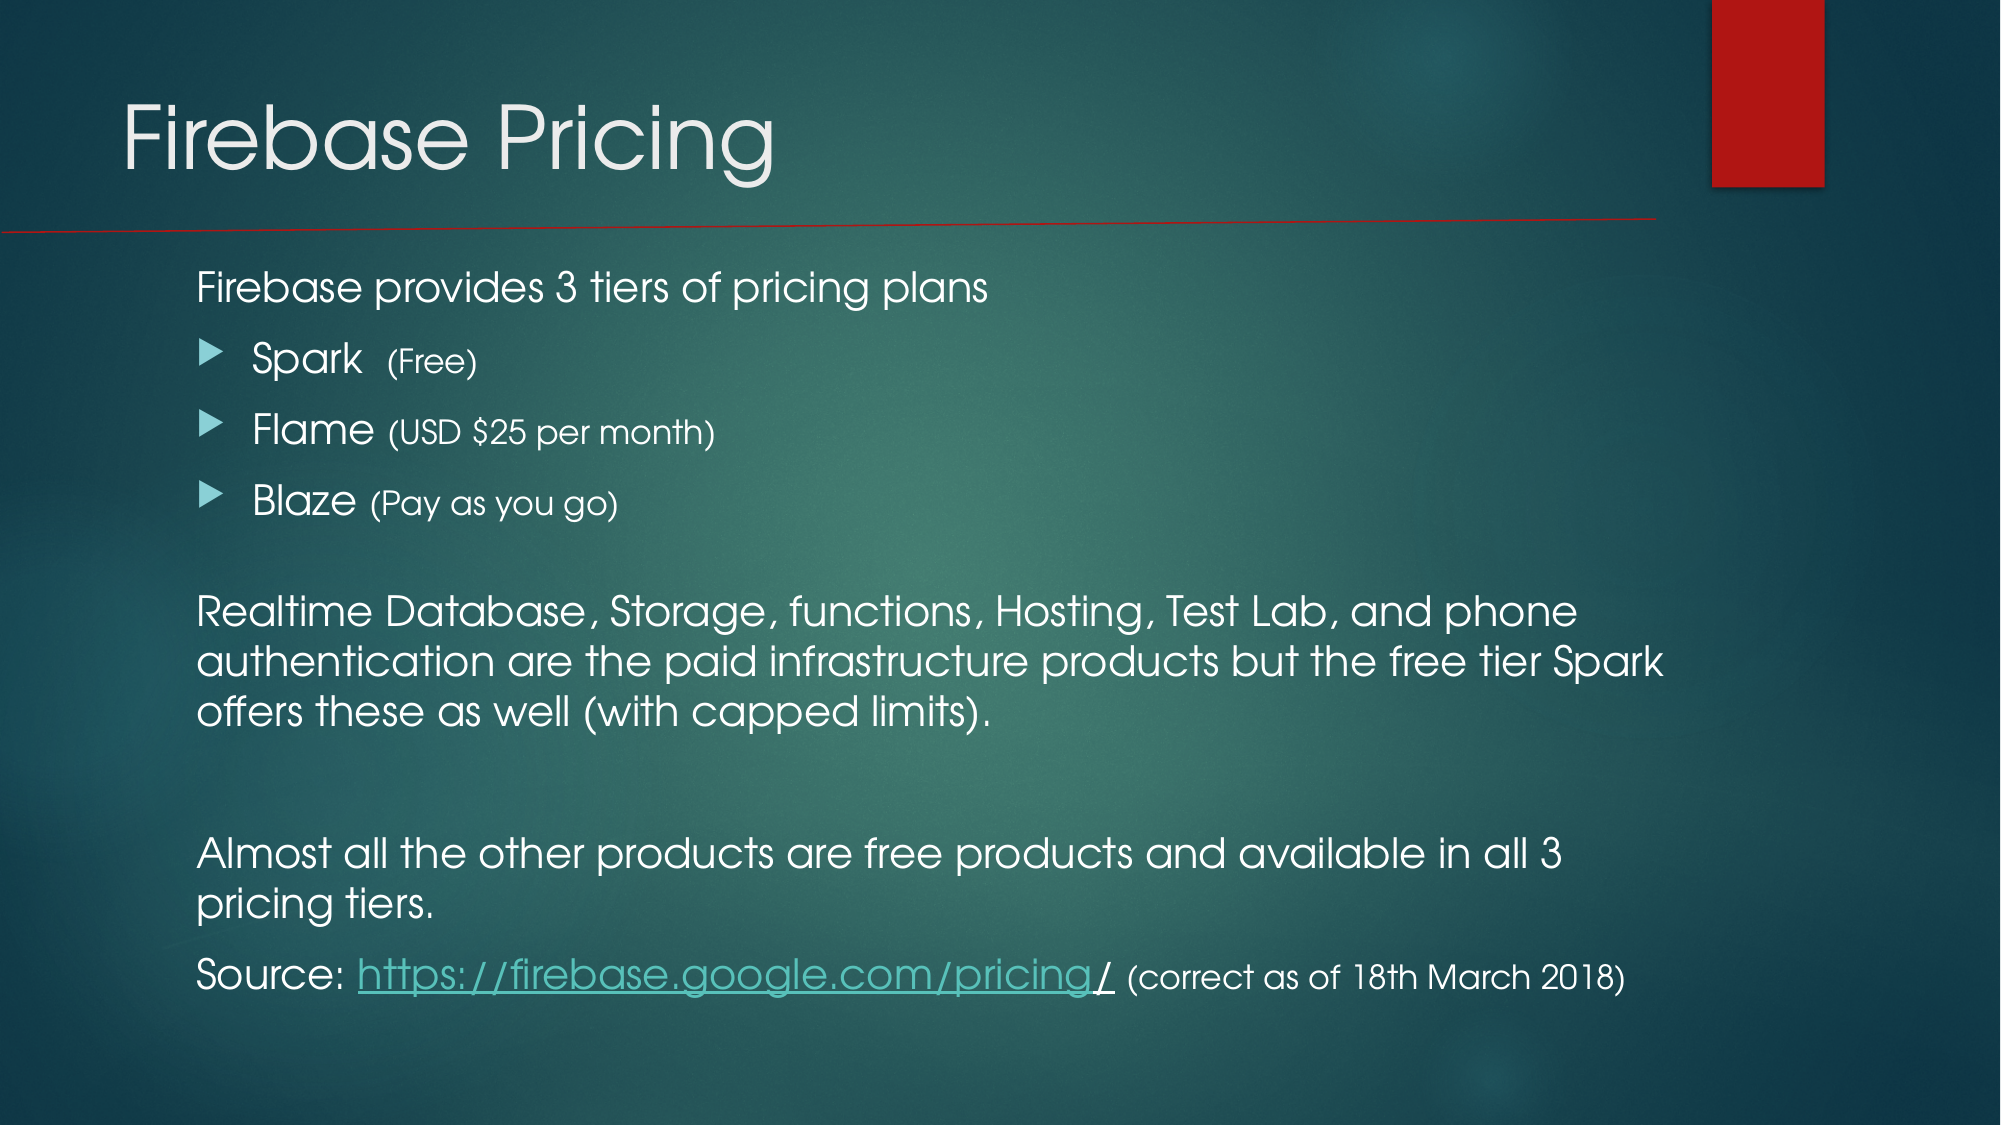

# Firebase Pricing
Firebase provides 3 tiers of pricing plans
Spark  (Free)
Flame (USD $25 per month)
Blaze (Pay as you go)
Realtime Database, Storage, functions, Hosting, Test Lab, and phone authentication are the paid infrastructure products but the free tier Spark offers these as well (with capped limits).

Almost all the other products are free products and available in all 3 pricing tiers.
Source: https://firebase.google.com/pricing/ (correct as of 18th March 2018)